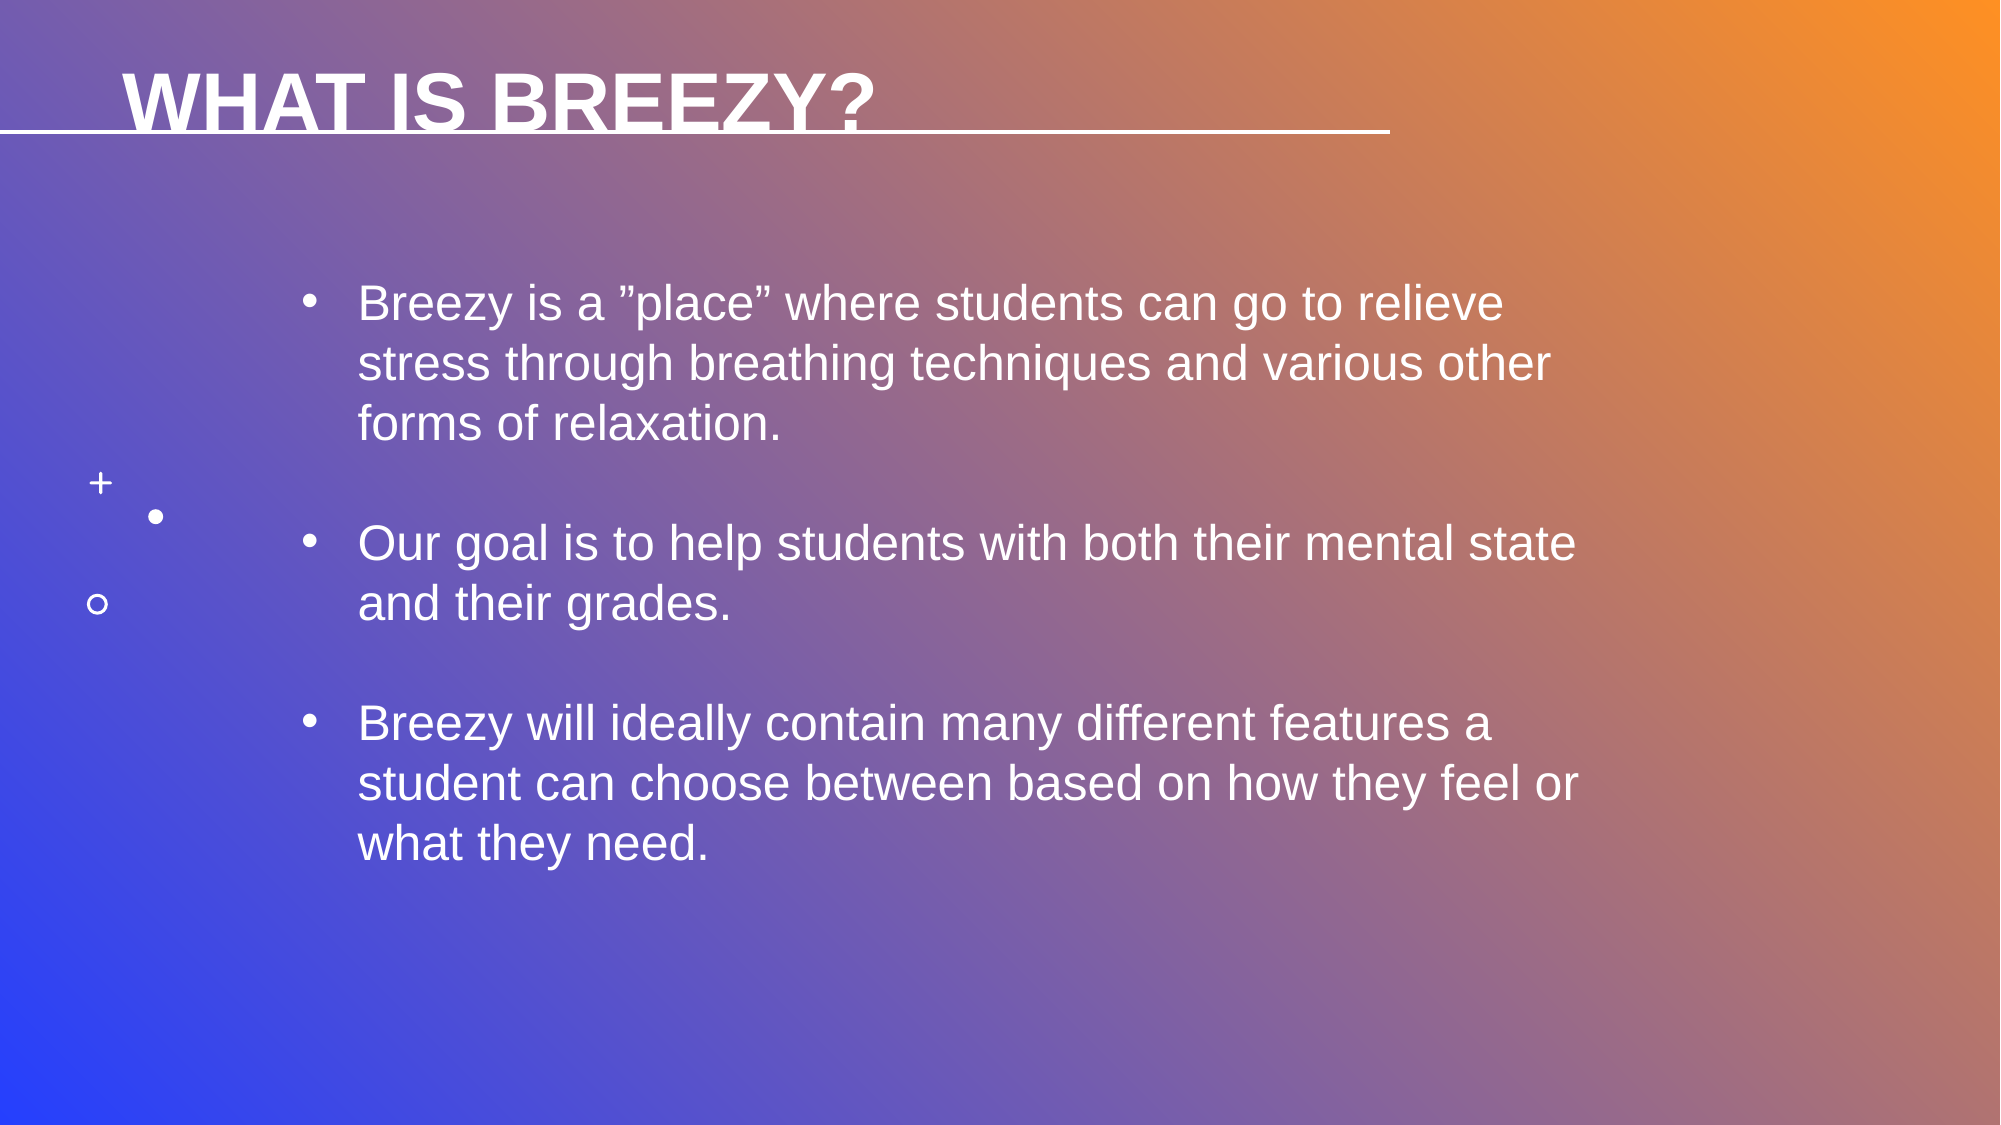

# What is Breezy?
Breezy is a ”place” where students can go to relieve stress through breathing techniques and various other forms of relaxation.

Our goal is to help students with both their mental state and their grades.

Breezy will ideally contain many different features a student can choose between based on how they feel or what they need.